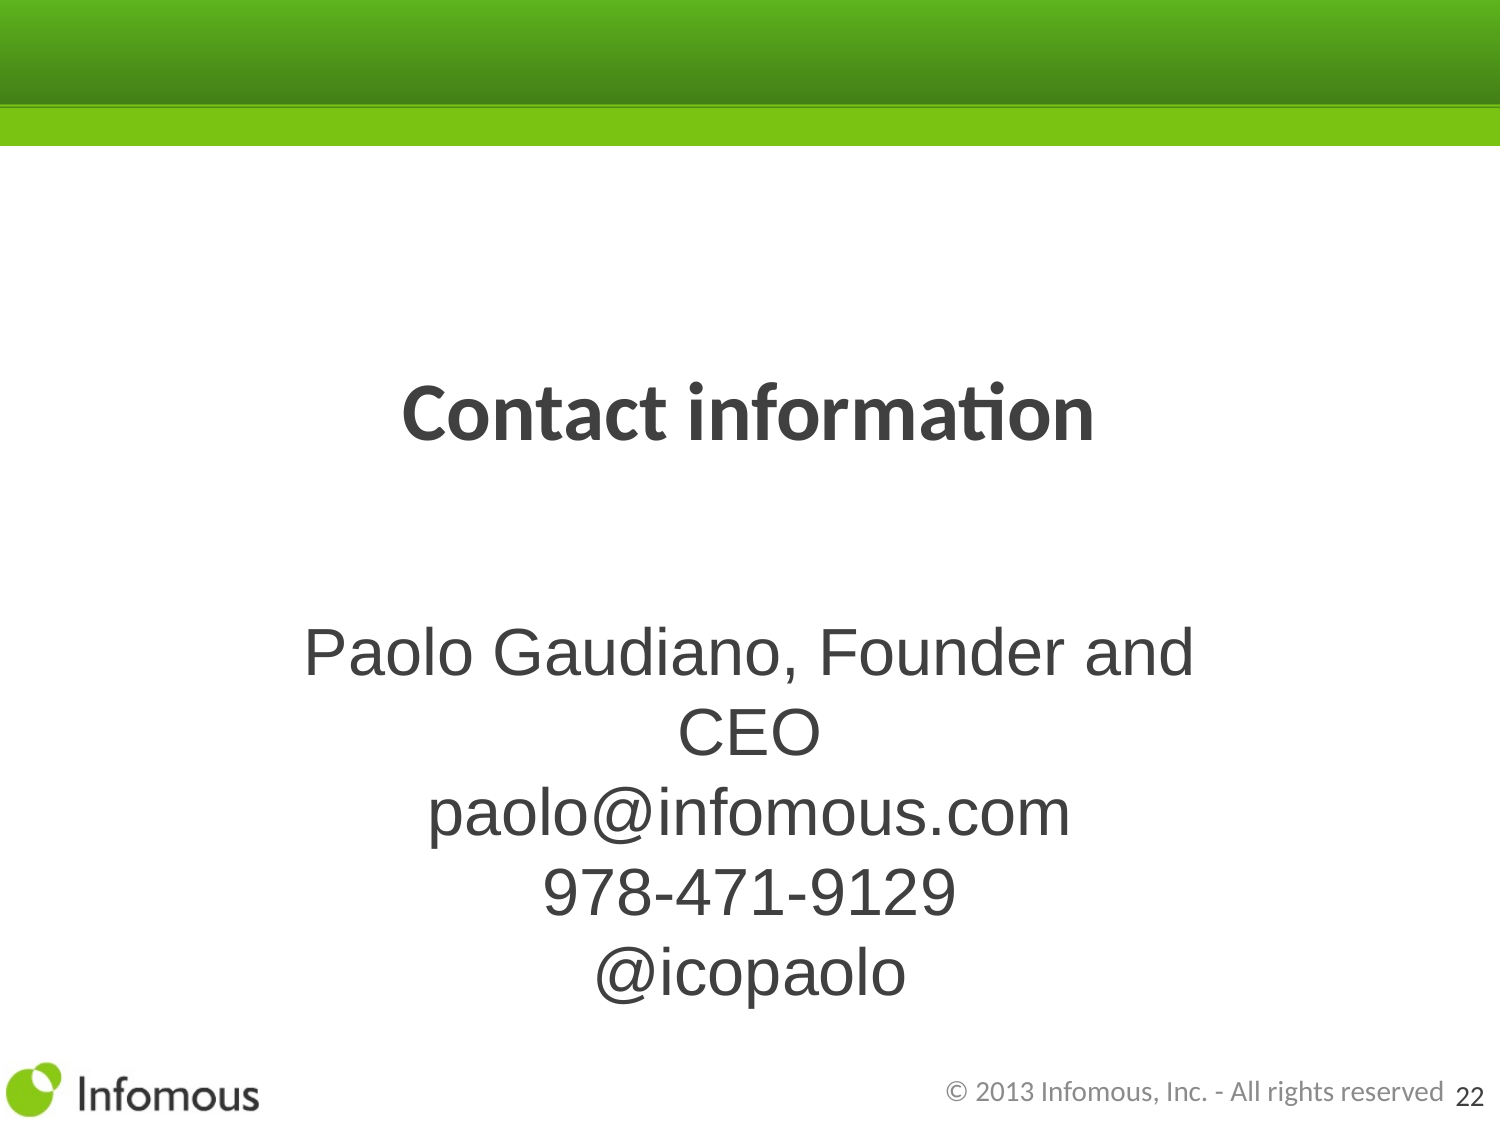

# Contact information
Paolo Gaudiano, Founder and CEO
paolo@infomous.com
978-471-9129
@icopaolo
© 2013 Infomous, Inc. - All rights reserved
22